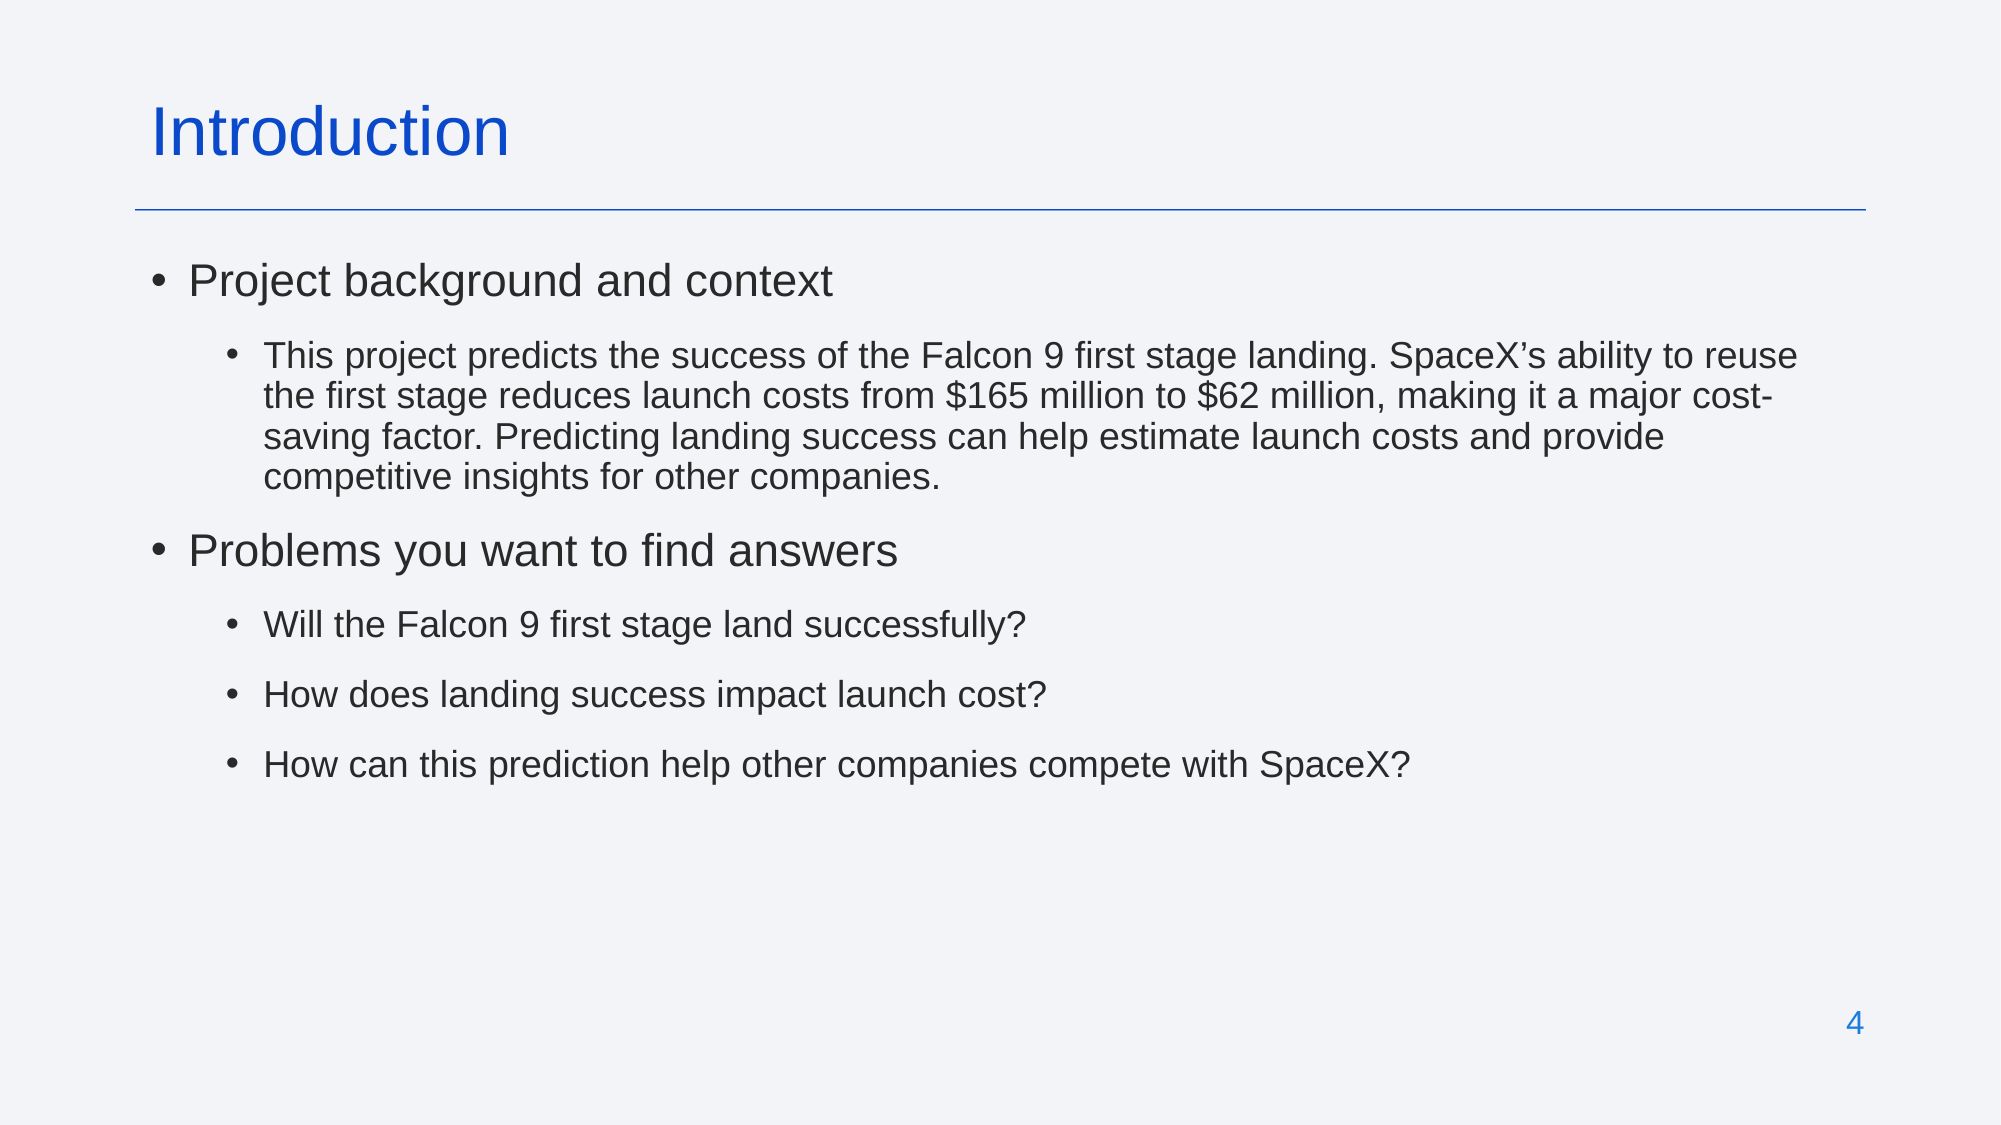

Introduction
Project background and context
This project predicts the success of the Falcon 9 first stage landing. SpaceX’s ability to reuse the first stage reduces launch costs from $165 million to $62 million, making it a major cost-saving factor. Predicting landing success can help estimate launch costs and provide competitive insights for other companies.
Problems you want to find answers
Will the Falcon 9 first stage land successfully?
How does landing success impact launch cost?
How can this prediction help other companies compete with SpaceX?
4